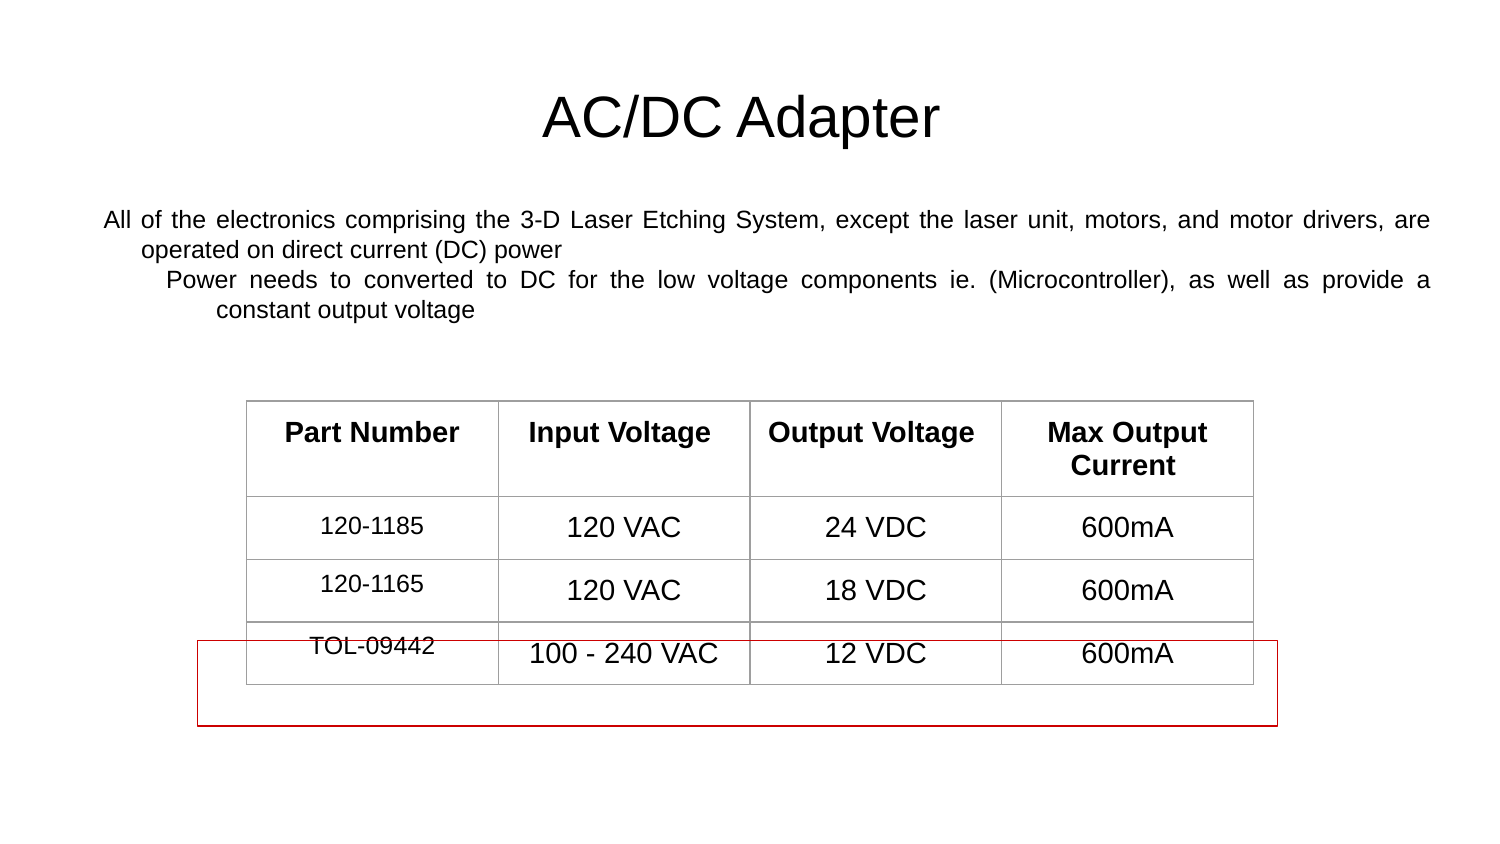

# AC/DC Adapter

All of the electronics comprising the 3-D Laser Etching System, except the laser unit, motors, and motor drivers, are operated on direct current (DC) power
Power needs to converted to DC for the low voltage components ie. (Microcontroller), as well as provide a constant output voltage

| Part Number | Input Voltage | Output Voltage | Max Output Current |
| --- | --- | --- | --- |
| 120-1185 | 120 VAC | 24 VDC | 600mA |
| 120-1165 | 120 VAC | 18 VDC | 600mA |
| TOL-09442 | 100 - 240 VAC | 12 VDC | 600mA |